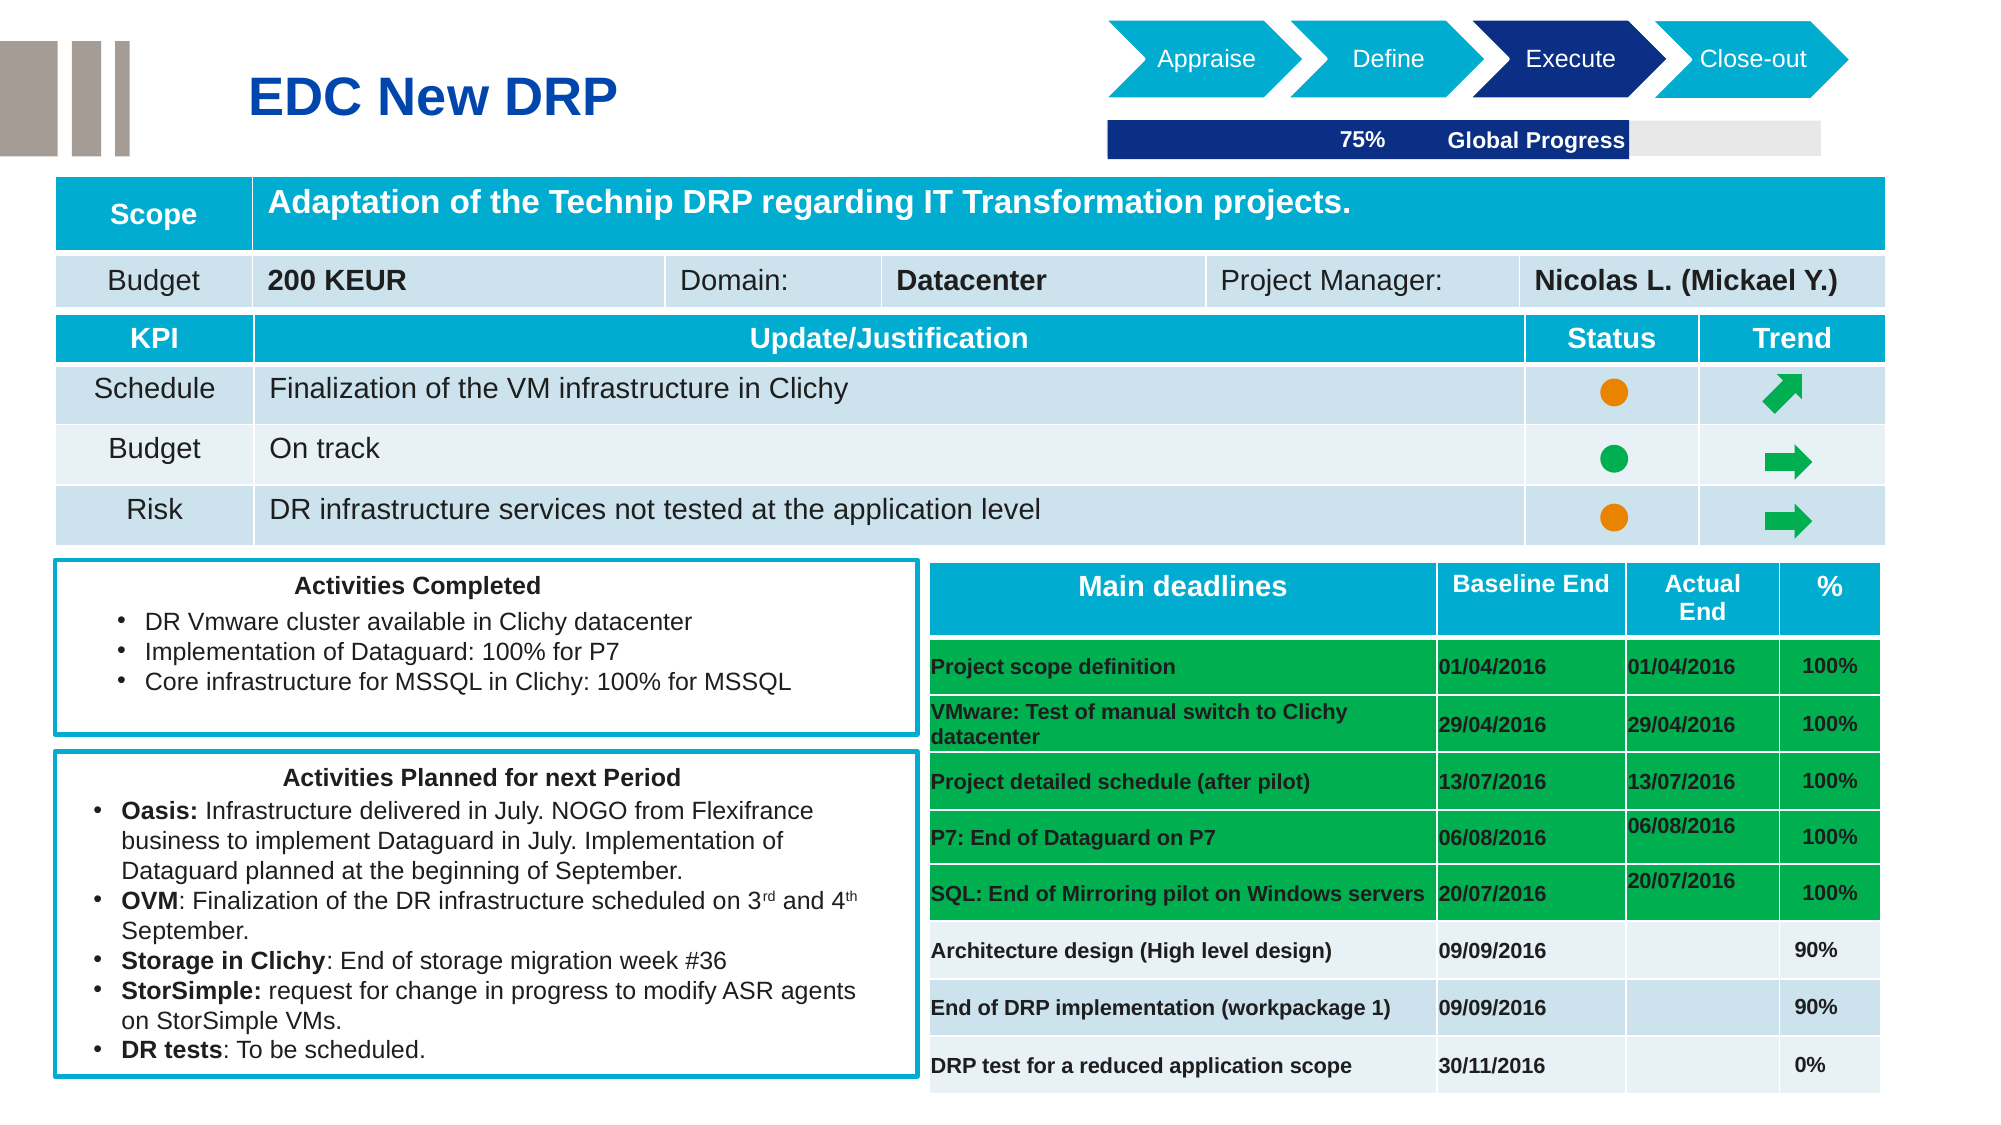

Appraise

Define

Execute

Close-out

EDC New DRP
0% < deviation < 20%

75%
Global Progress

deviation ≥ 20%

| Scope | Adaptation of the Technip DRP regarding IT Transformation projects. |  |  |  |  |
| --- | --- | --- | --- | --- | --- |
| Budget | 200 KEUR | Domain: | Datacenter | Project Manager: | Nicolas L. (Mickael Y.) |

| KPI | Update/Justification | Status | Trend |
| --- | --- | --- | --- |
| Schedule | Finalization of the VM infrastructure in Clichy |  |  |
| Budget | On track |  |  |
| Risk | DR infrastructure services not tested at the application level |  |  |

Activities Completed
| Main deadlines | Baseline End | Actual End | % |
| --- | --- | --- | --- |
| Project scope definition | 01/04/2016 | 01/04/2016 | 100% |
| VMware: Test of manual switch to Clichy datacenter | 29/04/2016 | 29/04/2016 | 100% |
| Project detailed schedule (after pilot) | 13/07/2016 | 13/07/2016 | 100% |
| P7: End of Dataguard on P7 | 06/08/2016 | 06/08/2016 | 100% |
| SQL: End of Mirroring pilot on Windows servers | 20/07/2016 | 20/07/2016 | 100% |
| Architecture design (High level design) | 09/09/2016 |  | 90% |
| End of DRP implementation (workpackage 1) | 09/09/2016 |  | 90% |
| DRP test for a reduced application scope | 30/11/2016 |  | 0% |
DR Vmware cluster available in Clichy datacenter
Implementation of Dataguard: 100% for P7
Core infrastructure for MSSQL in Clichy: 100% for MSSQL

Activities Planned for next Period
Oasis: Infrastructure delivered in July. NOGO from Flexifrance business to implement Dataguard in July. Implementation of Dataguard planned at the beginning of September.
OVM: Finalization of the DR infrastructure scheduled on 3rd and 4th September.
Storage in Clichy: End of storage migration week #36
StorSimple: request for change in progress to modify ASR agents on StorSimple VMs.
DR tests: To be scheduled.